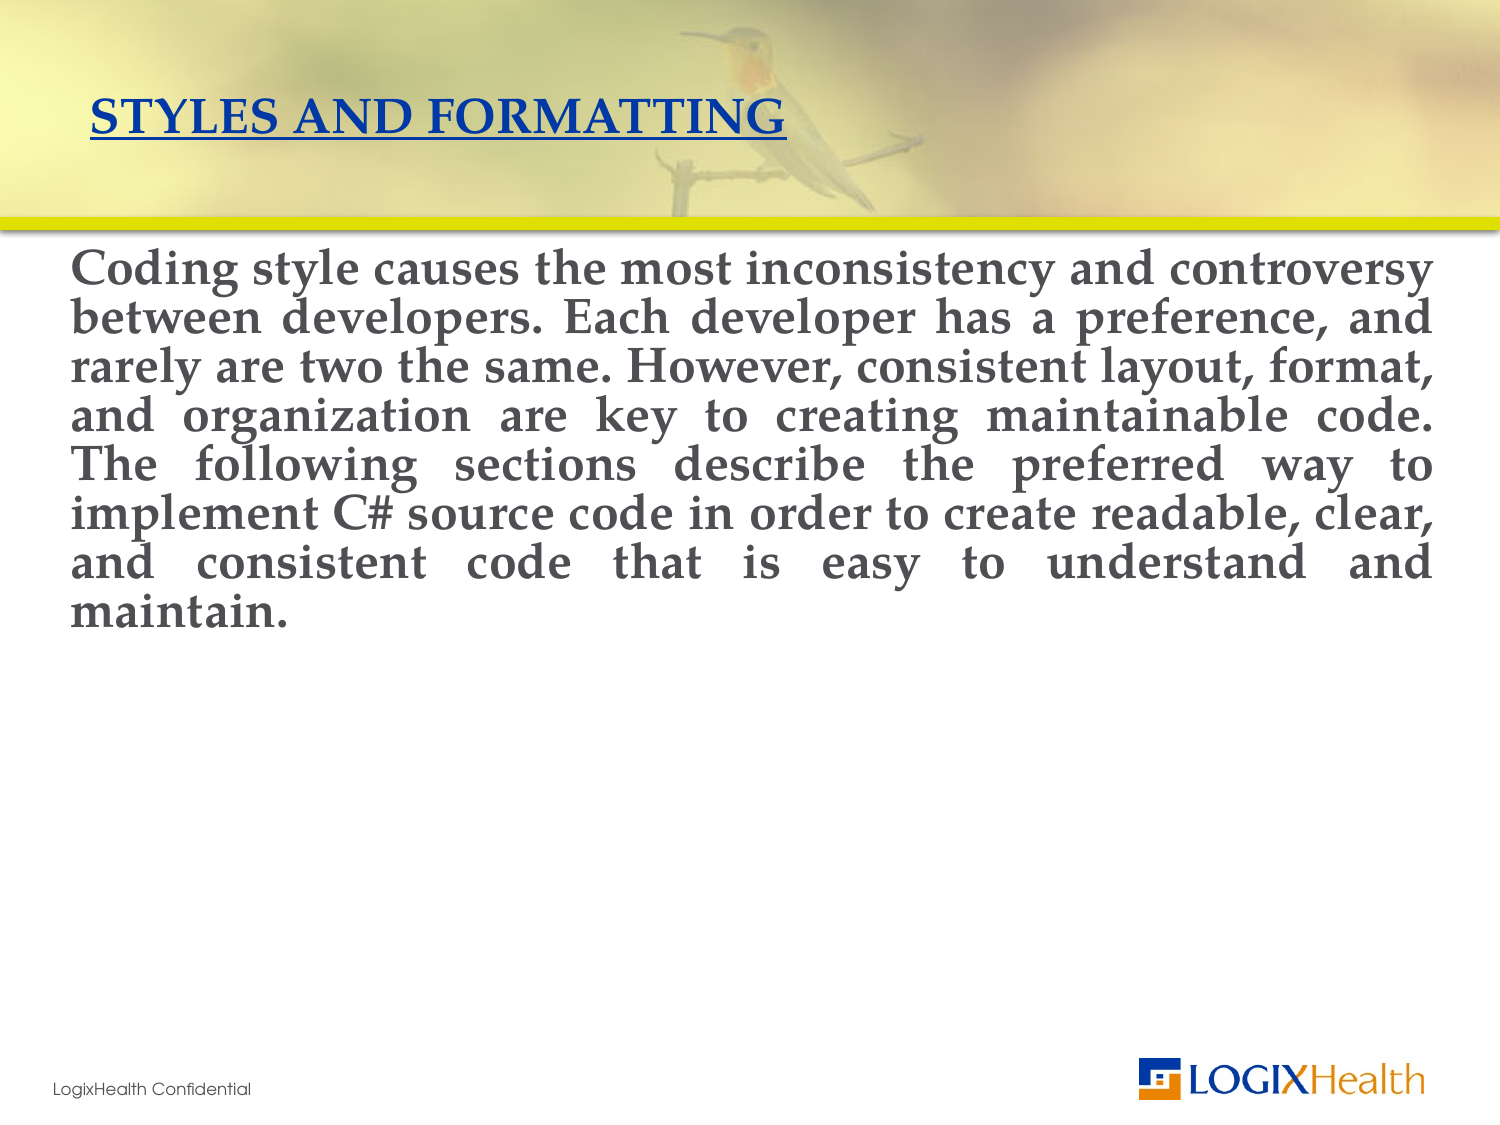

# Styles and Formatting
| Coding style causes the most inconsistency and controversy between developers. Each developer has a preference, and rarely are two the same. However, consistent layout, format, and organization are key to creating maintainable code. The following sections describe the preferred way to implement C# source code in order to create readable, clear, and consistent code that is easy to understand and maintain. n |
| --- |